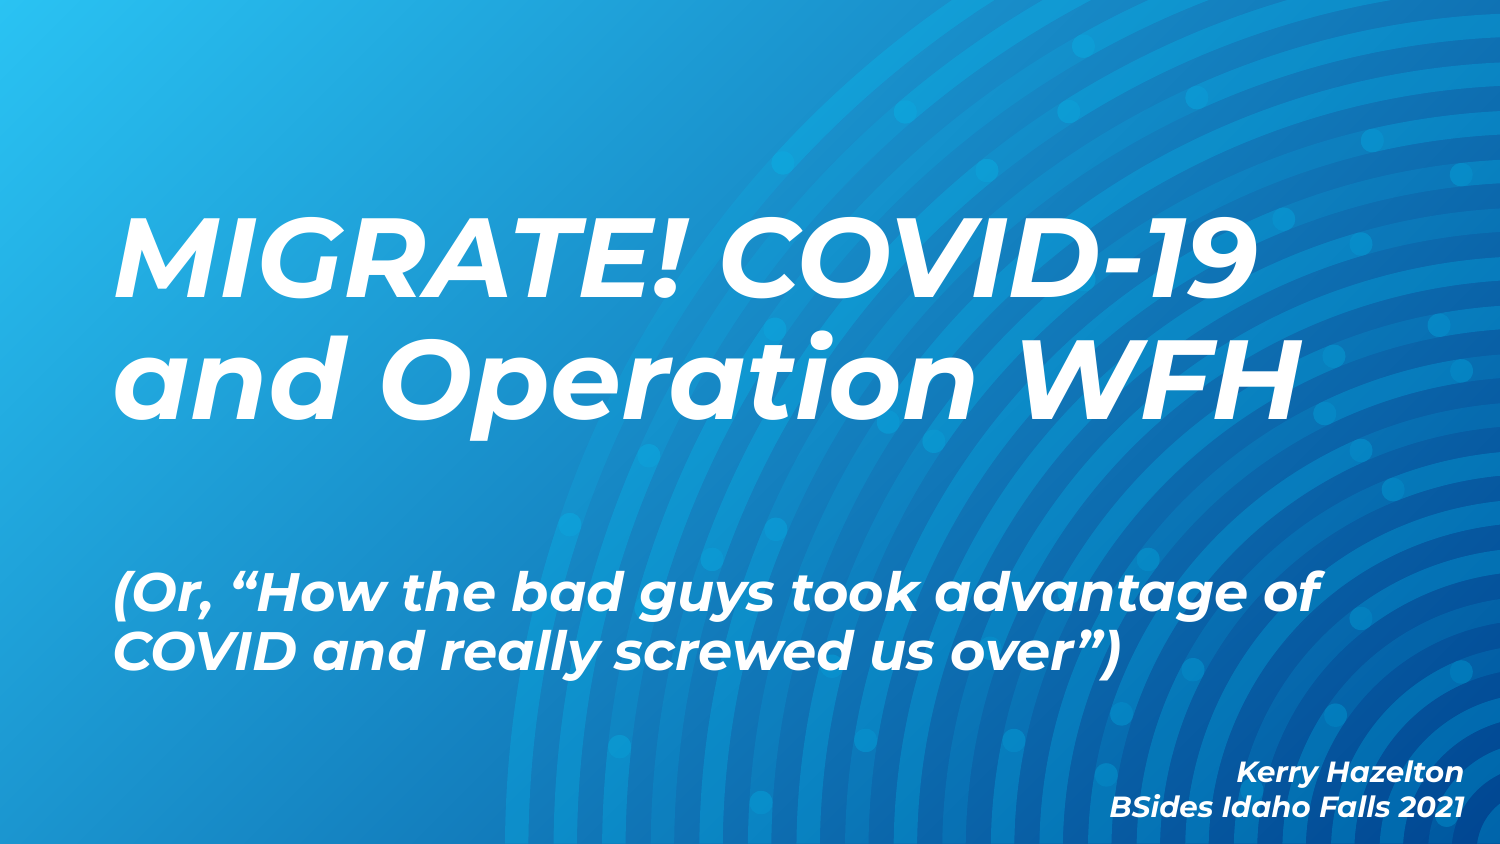

# MIGRATE! COVID-19 and Operation WFH

(Or, “How the bad guys took advantage of COVID and really screwed us over”)
Kerry Hazelton
BSides Idaho Falls 2021